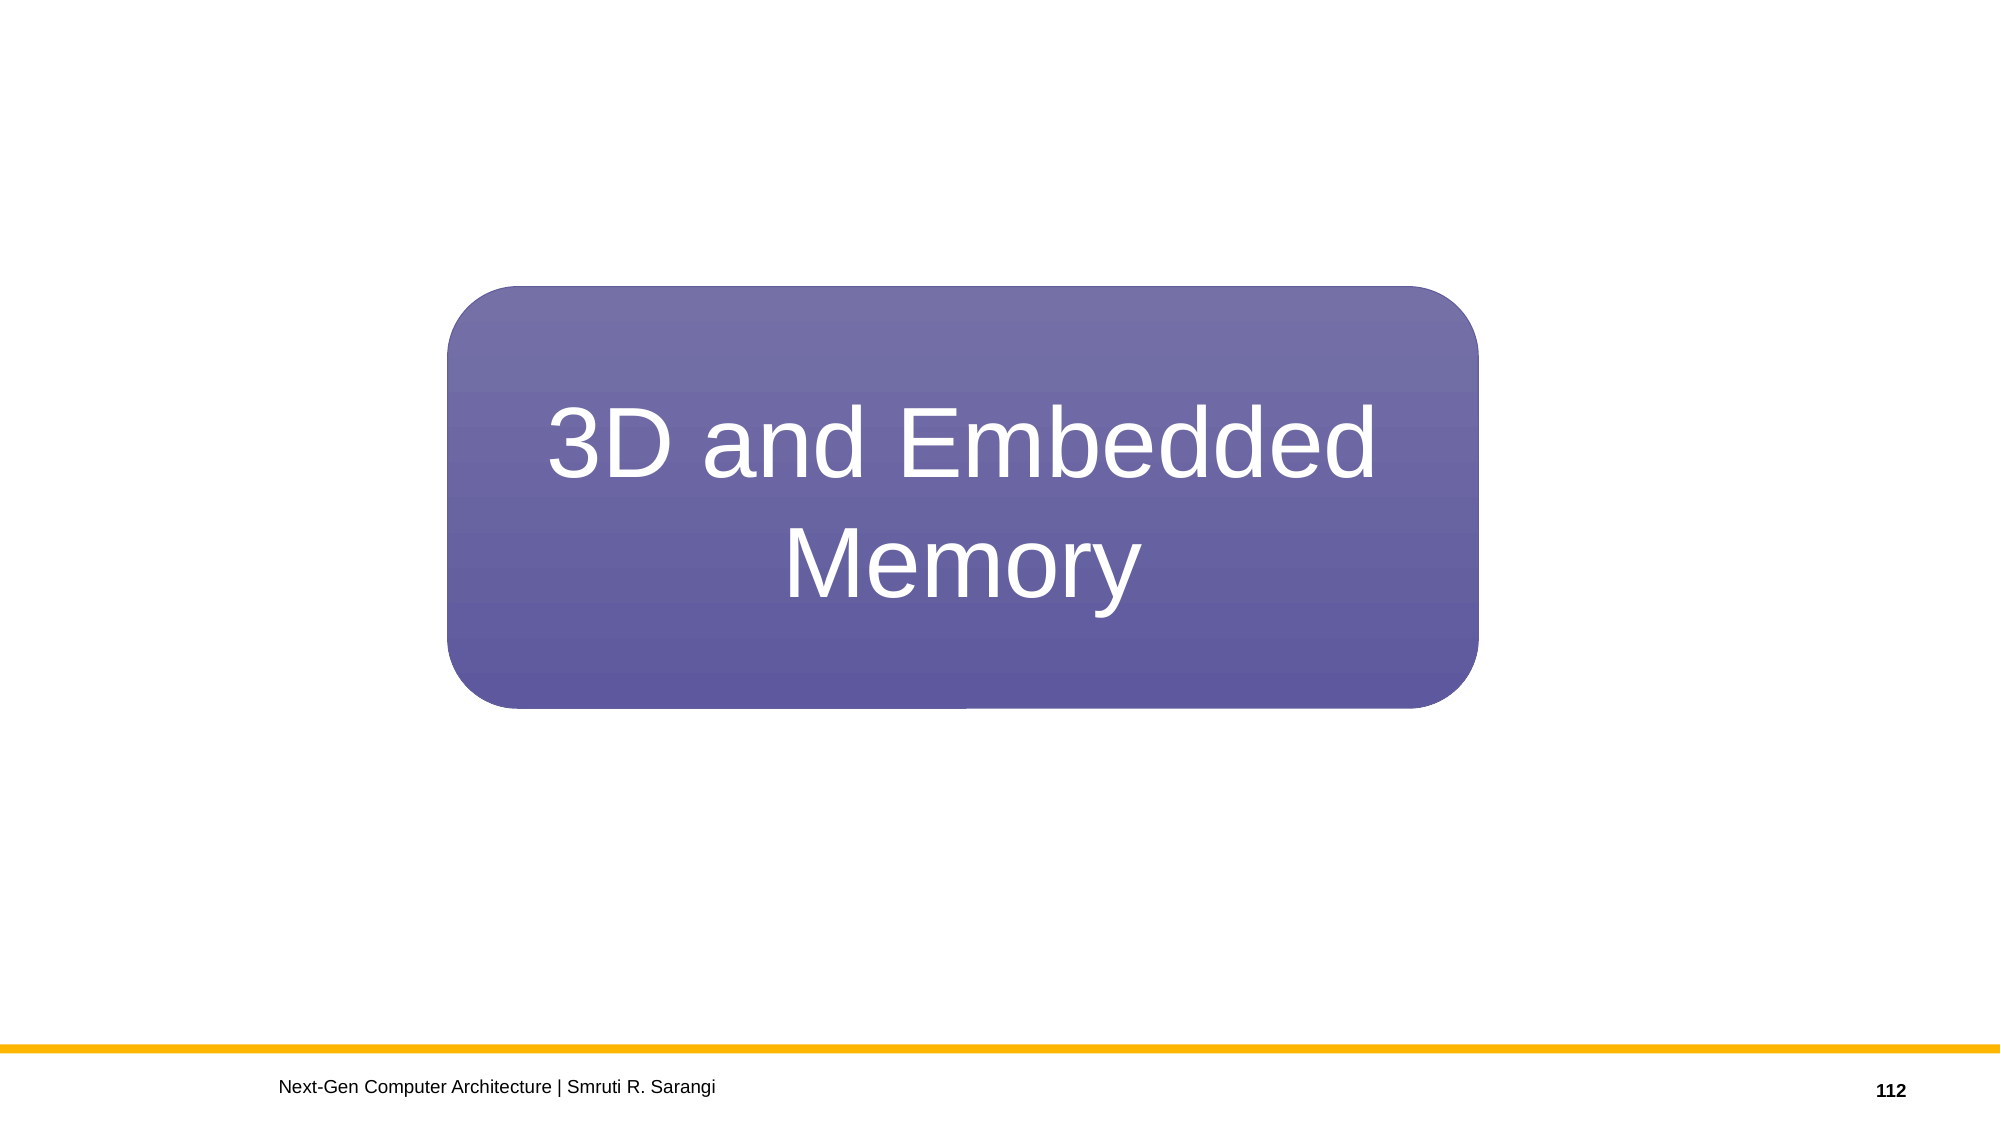

3D and Embedded Memory
Next-Gen Computer Architecture | Smruti R. Sarangi
112